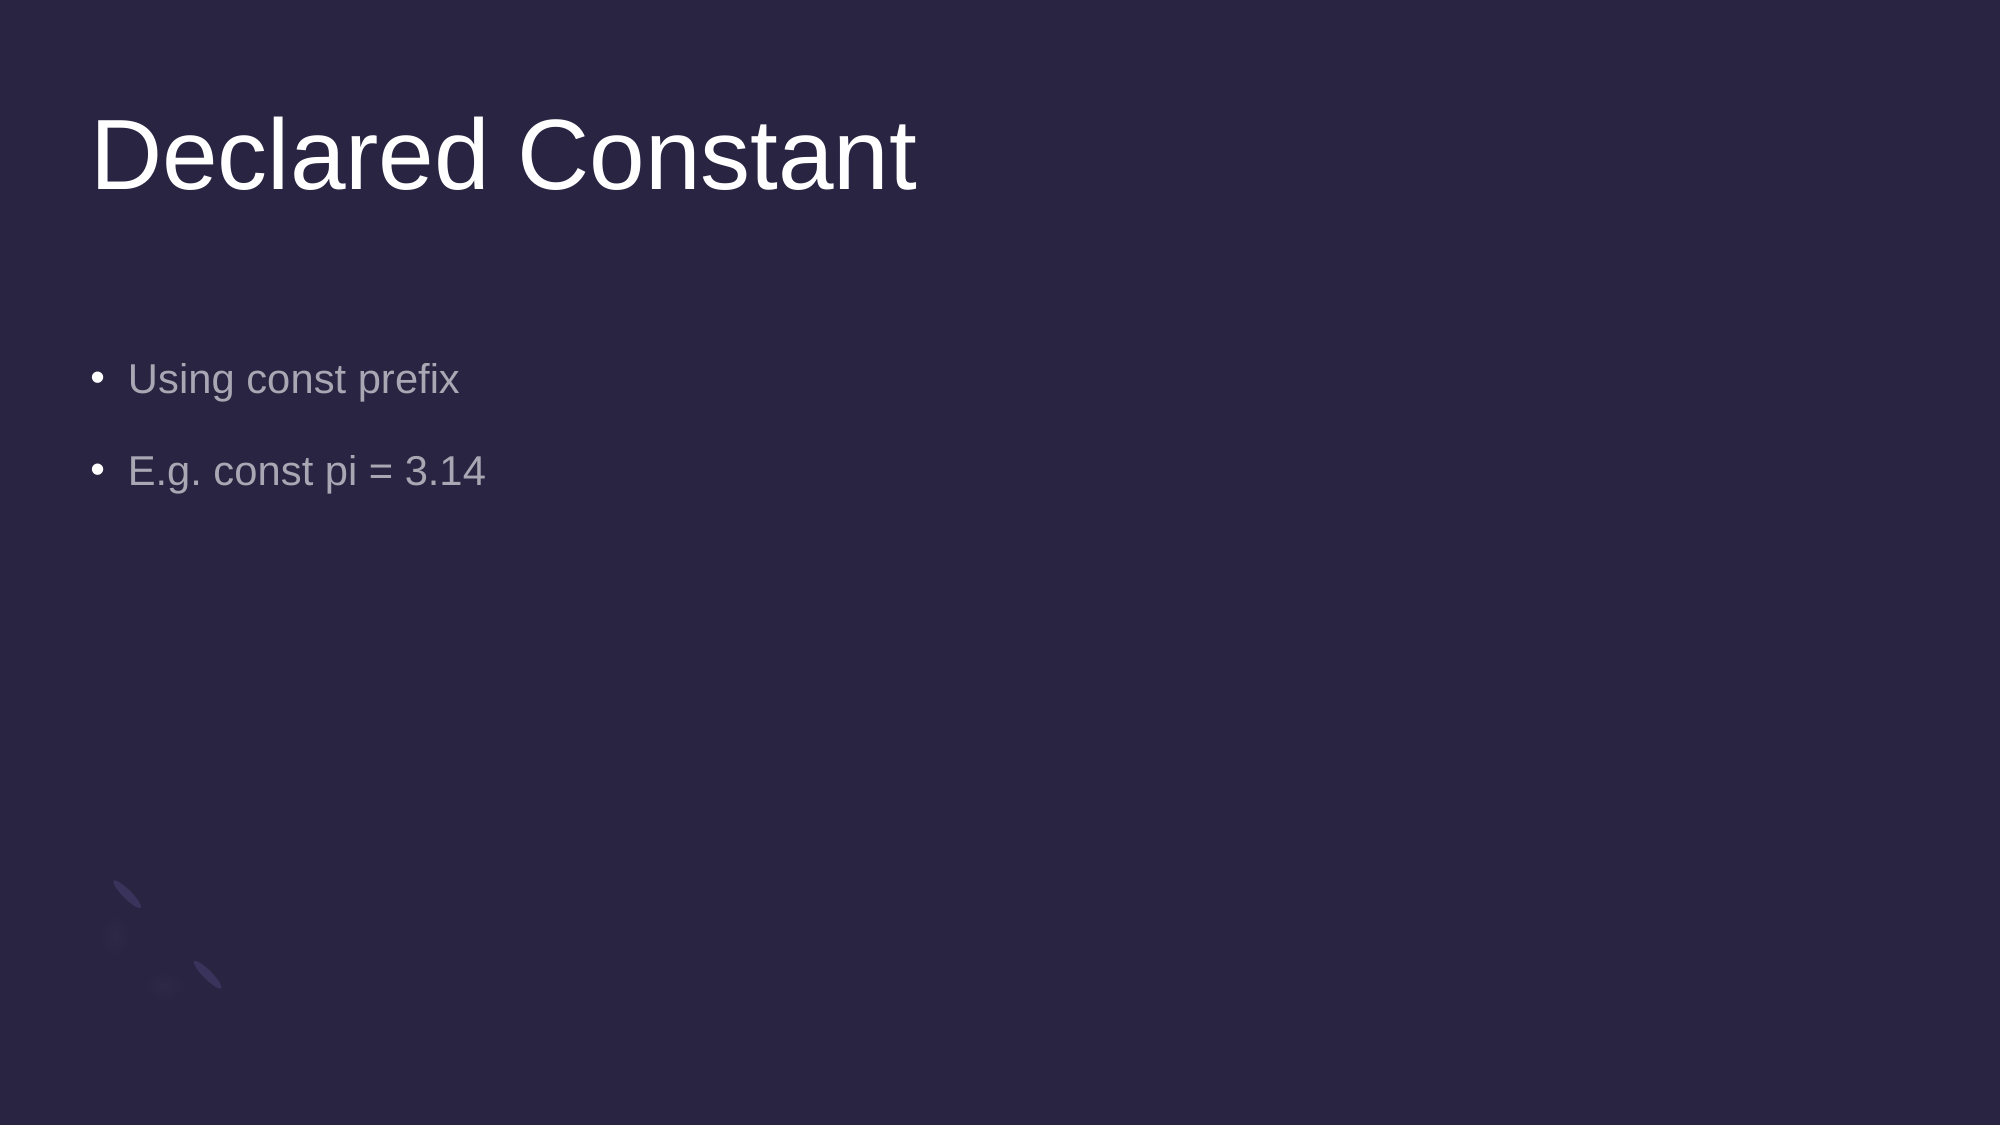

# Declared Constant
Using const prefix
E.g. const pi = 3.14